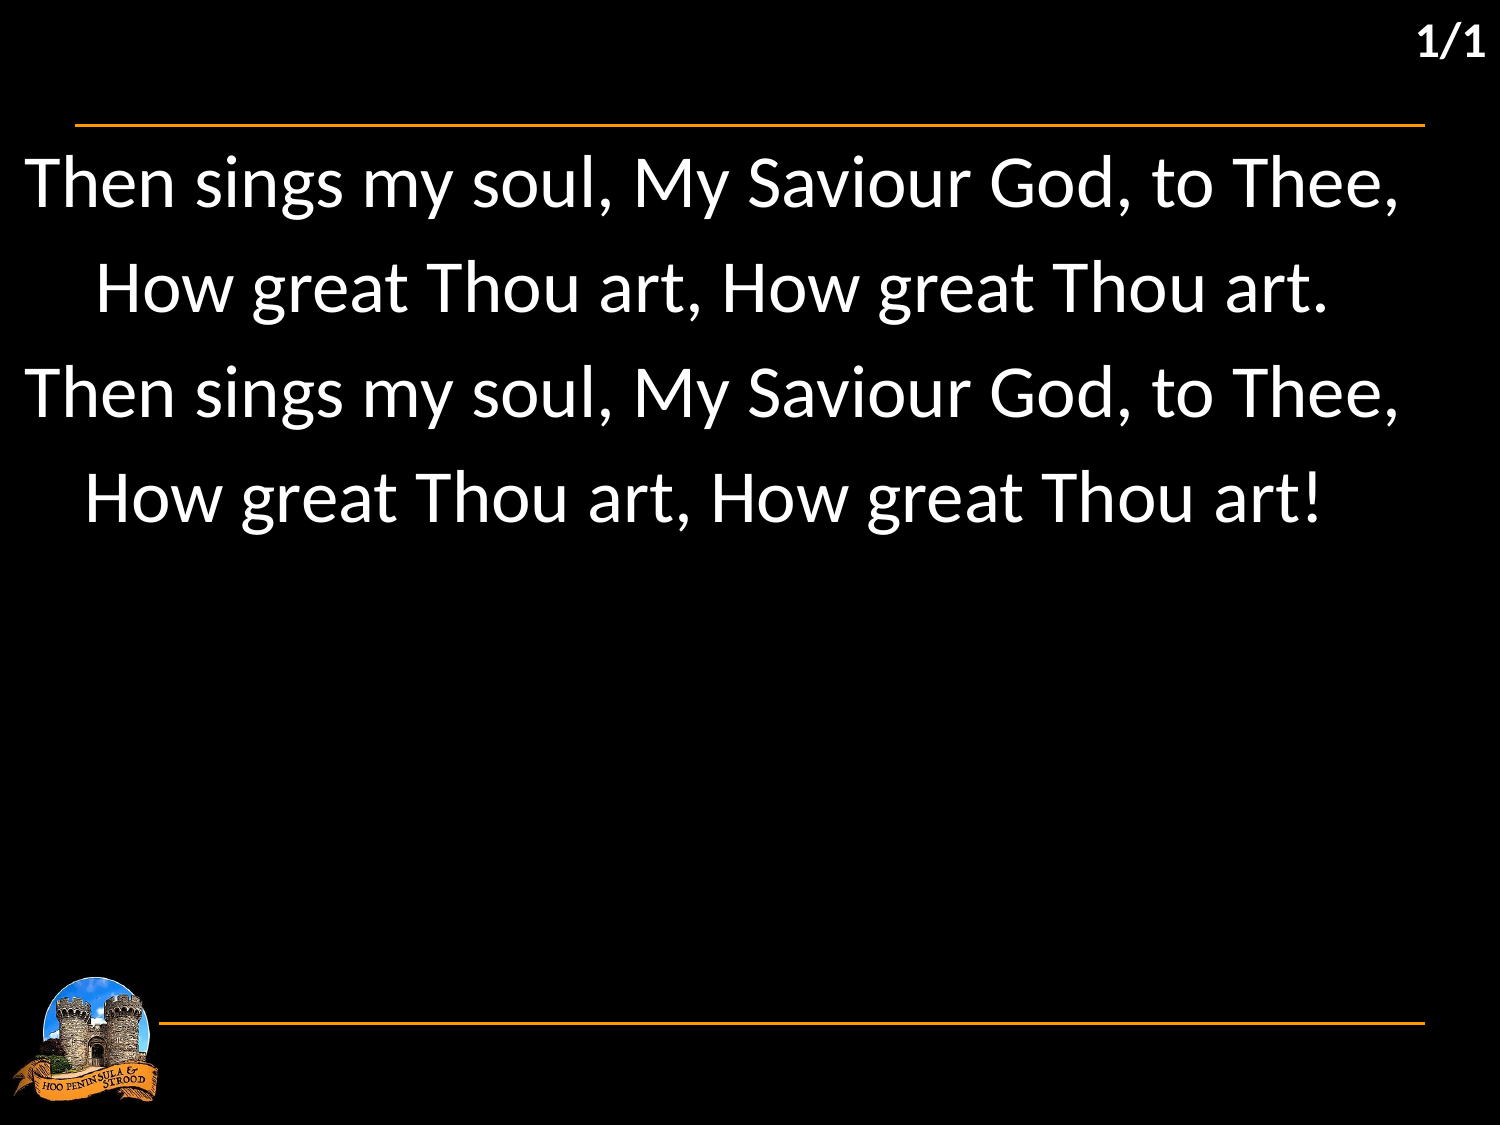

1/1
Then sings my soul, My Saviour God, to Thee,
How great Thou art, How great Thou art.
Then sings my soul, My Saviour God, to Thee,
How great Thou art, How great Thou art!